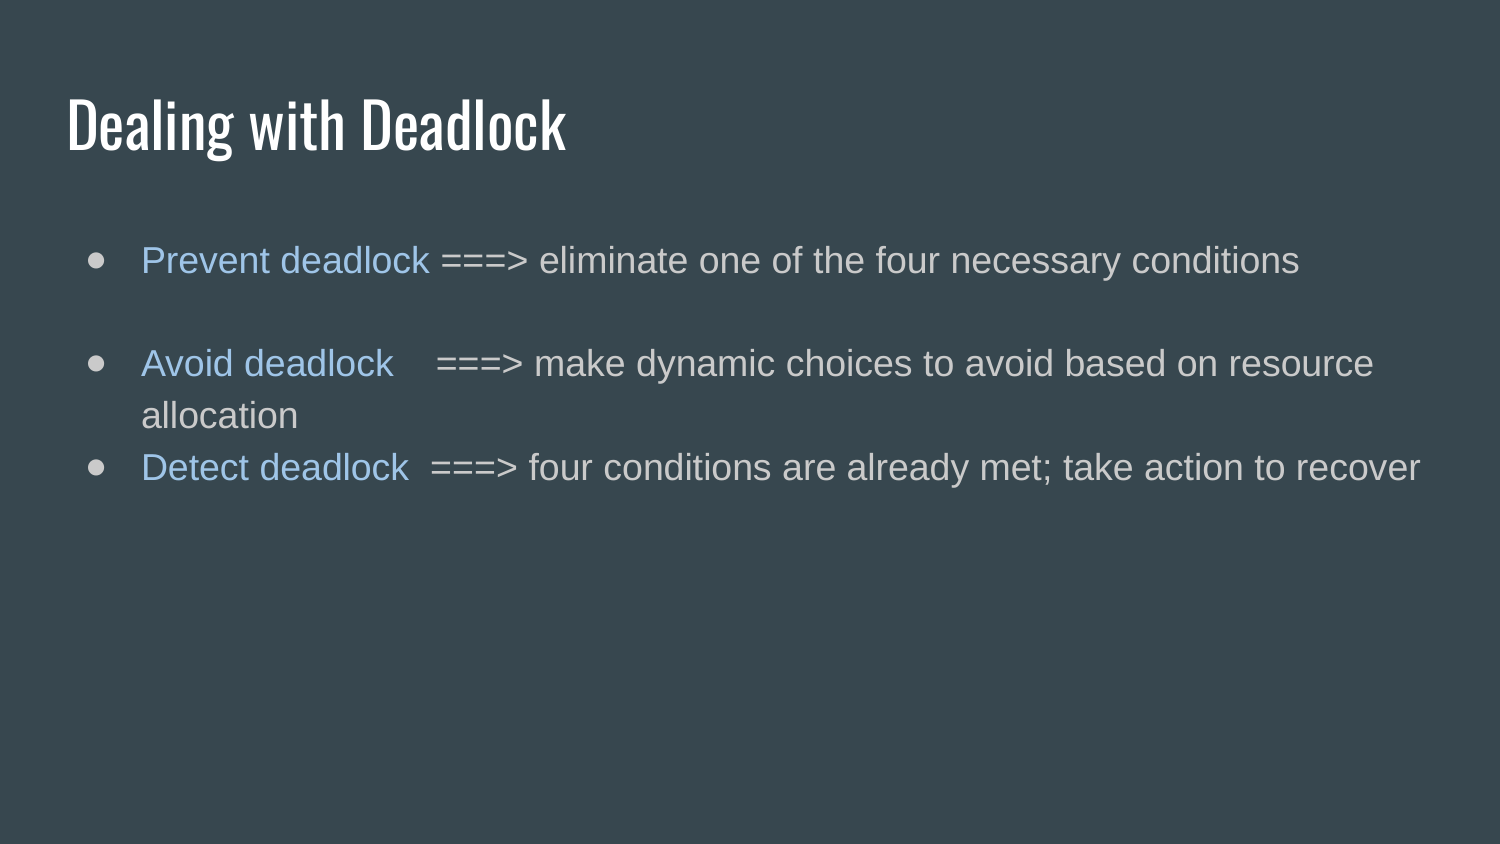

# Dealing with Deadlock
Prevent deadlock ===> eliminate one of the four necessary conditions
Avoid deadlock    ===> make dynamic choices to avoid based on resource allocation
Detect deadlock  ===> four conditions are already met; take action to recover